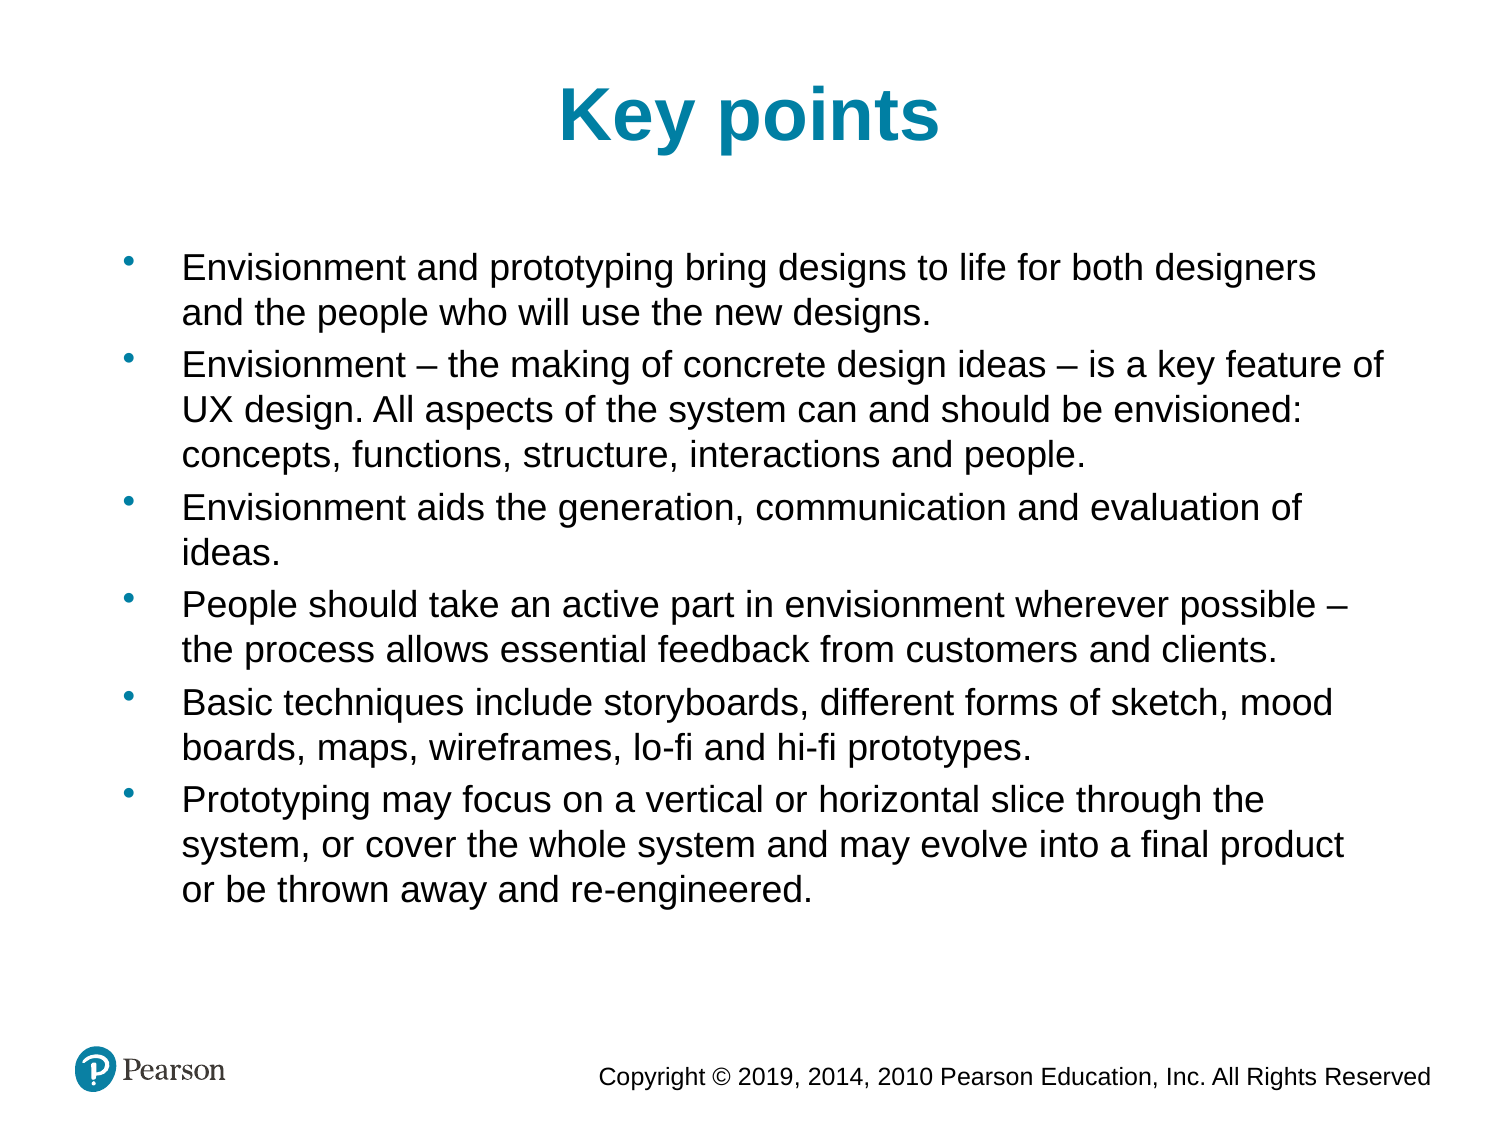

Key points
Envisionment and prototyping bring designs to life for both designers and the people who will use the new designs.
Envisionment – the making of concrete design ideas – is a key feature of UX design. All aspects of the system can and should be envisioned: concepts, functions, structure, interactions and people.
Envisionment aids the generation, communication and evaluation of ideas.
People should take an active part in envisionment wherever possible – the process allows essential feedback from customers and clients.
Basic techniques include storyboards, different forms of sketch, mood boards, maps, wireframes, lo-fi and hi-fi prototypes.
Prototyping may focus on a vertical or horizontal slice through the system, or cover the whole system and may evolve into a final product or be thrown away and re-engineered.